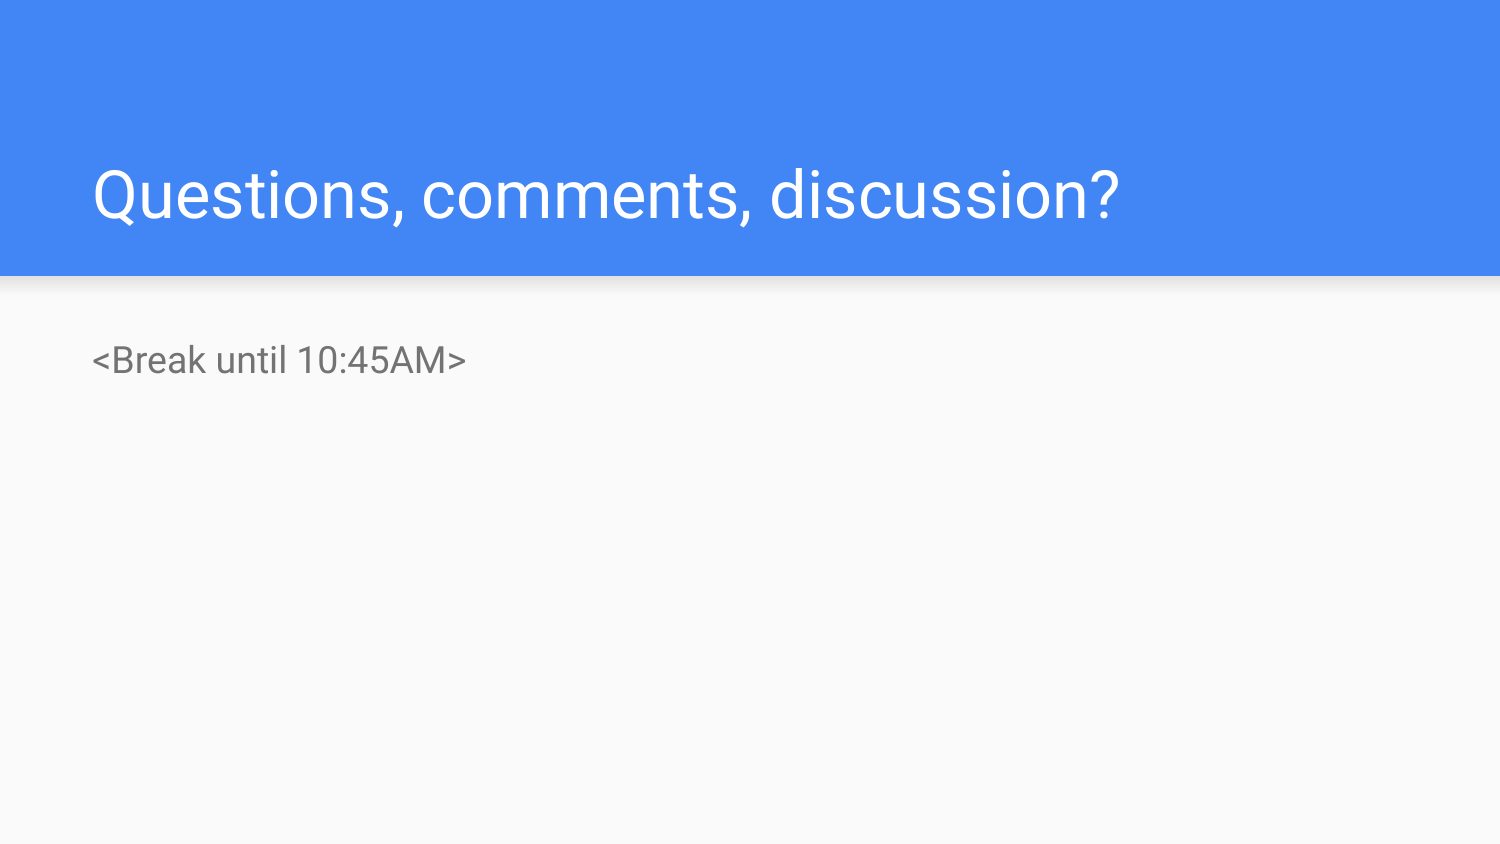

# Questions, comments, discussion?
<Break until 10:45AM>